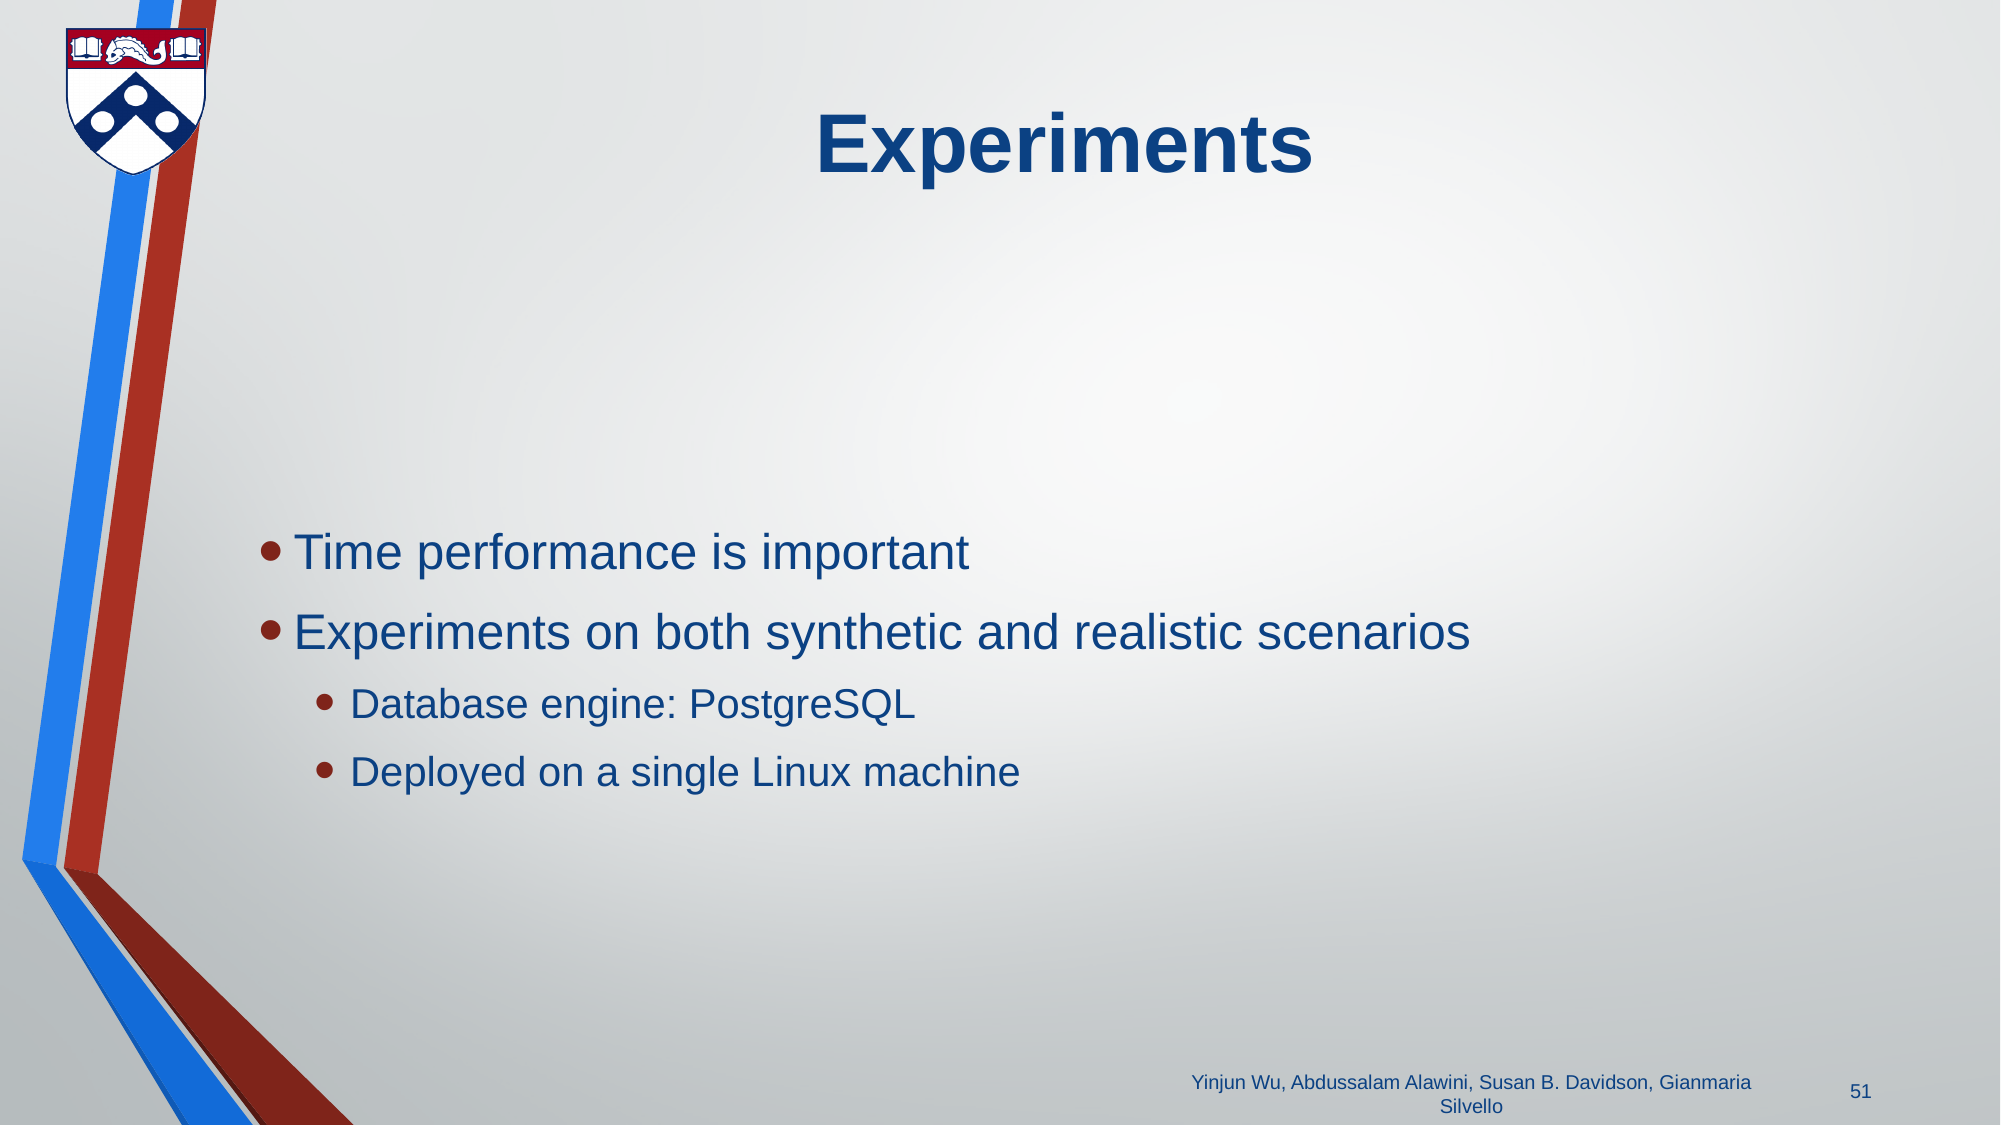

# Experiments
Time performance is important
Experiments on both synthetic and realistic scenarios
Database engine: PostgreSQL
Deployed on a single Linux machine
51